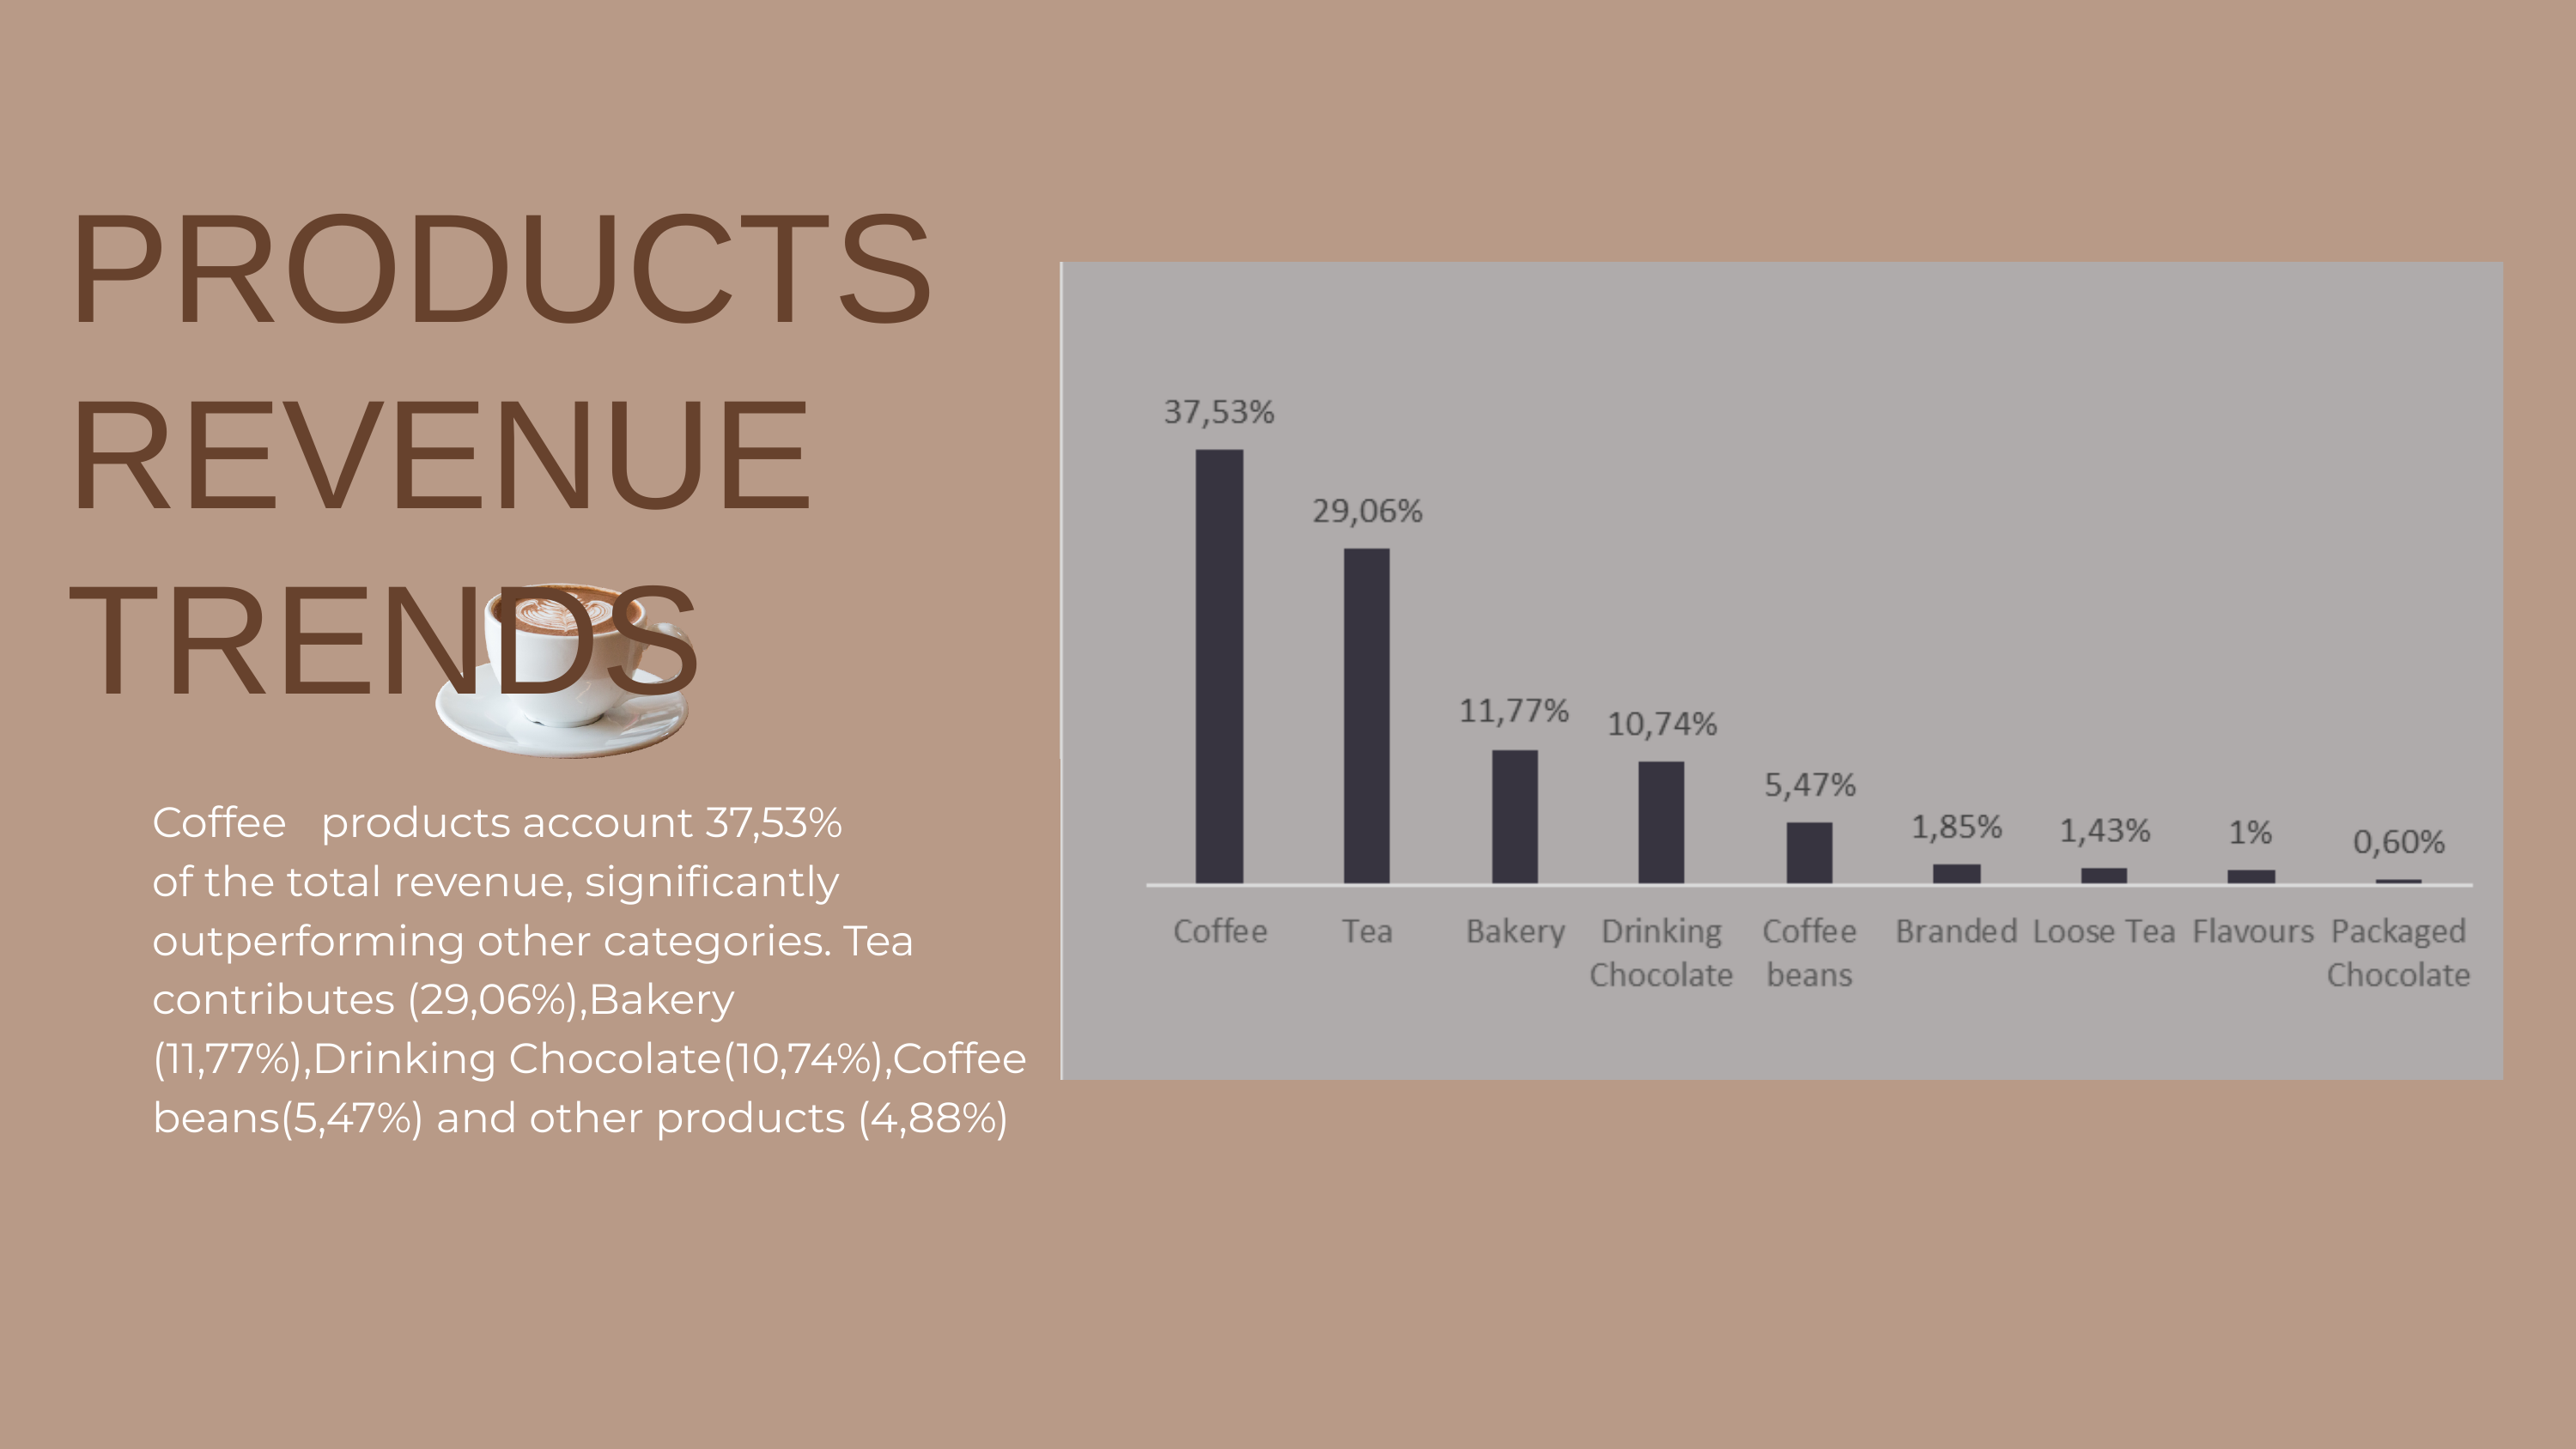

PRODUCTS REVENUE TRENDS

Coffee   products account 37,53%
of the total revenue, significantly outperforming other categories. Tea contributes (29,06%),Bakery (11,77%),Drinking Chocolate(10,74%),Coffee beans(5,47%) and other products (4,88%)